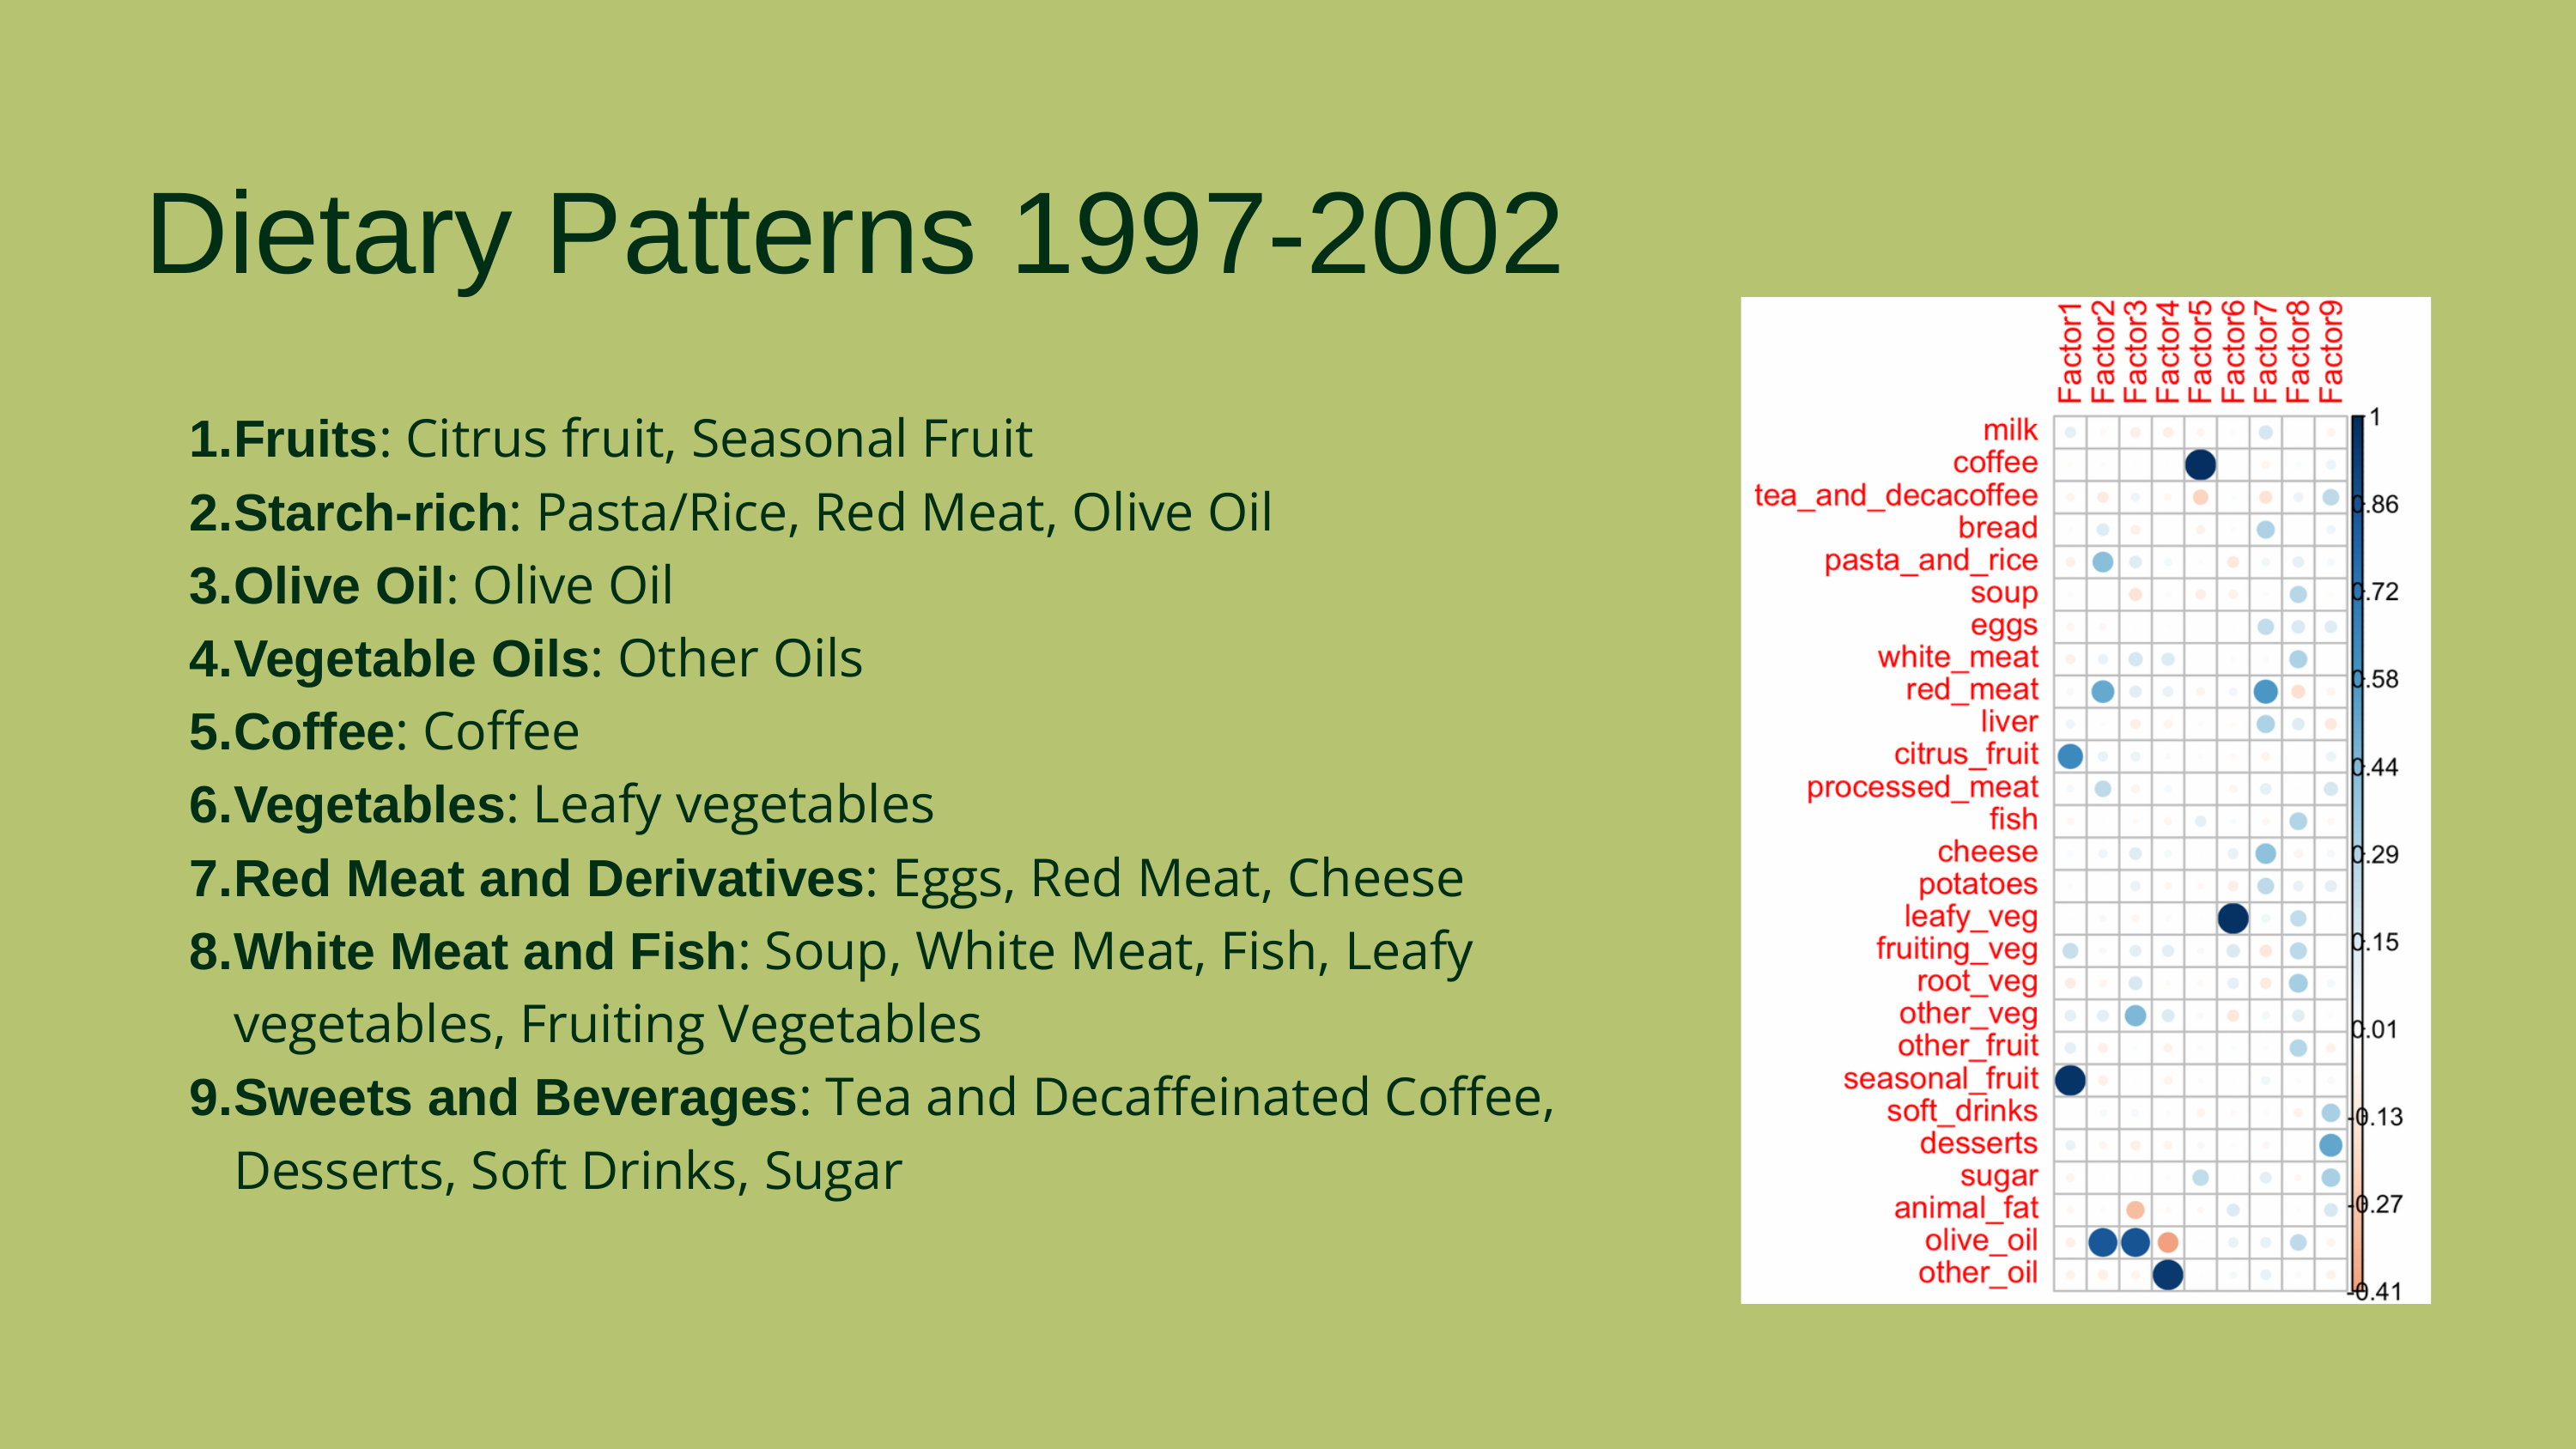

Dietary Patterns 1997-2002

Fruits: Citrus fruit, Seasonal Fruit
Starch-rich: Pasta/Rice, Red Meat, Olive Oil
Olive Oil: Olive Oil
Vegetable Oils: Other Oils
Coffee: Coffee
Vegetables: Leafy vegetables
Red Meat and Derivatives: Eggs, Red Meat, Cheese
White Meat and Fish: Soup, White Meat, Fish, Leafy vegetables, Fruiting Vegetables
Sweets and Beverages: Tea and Decaffeinated Coffee, Desserts, Soft Drinks, Sugar